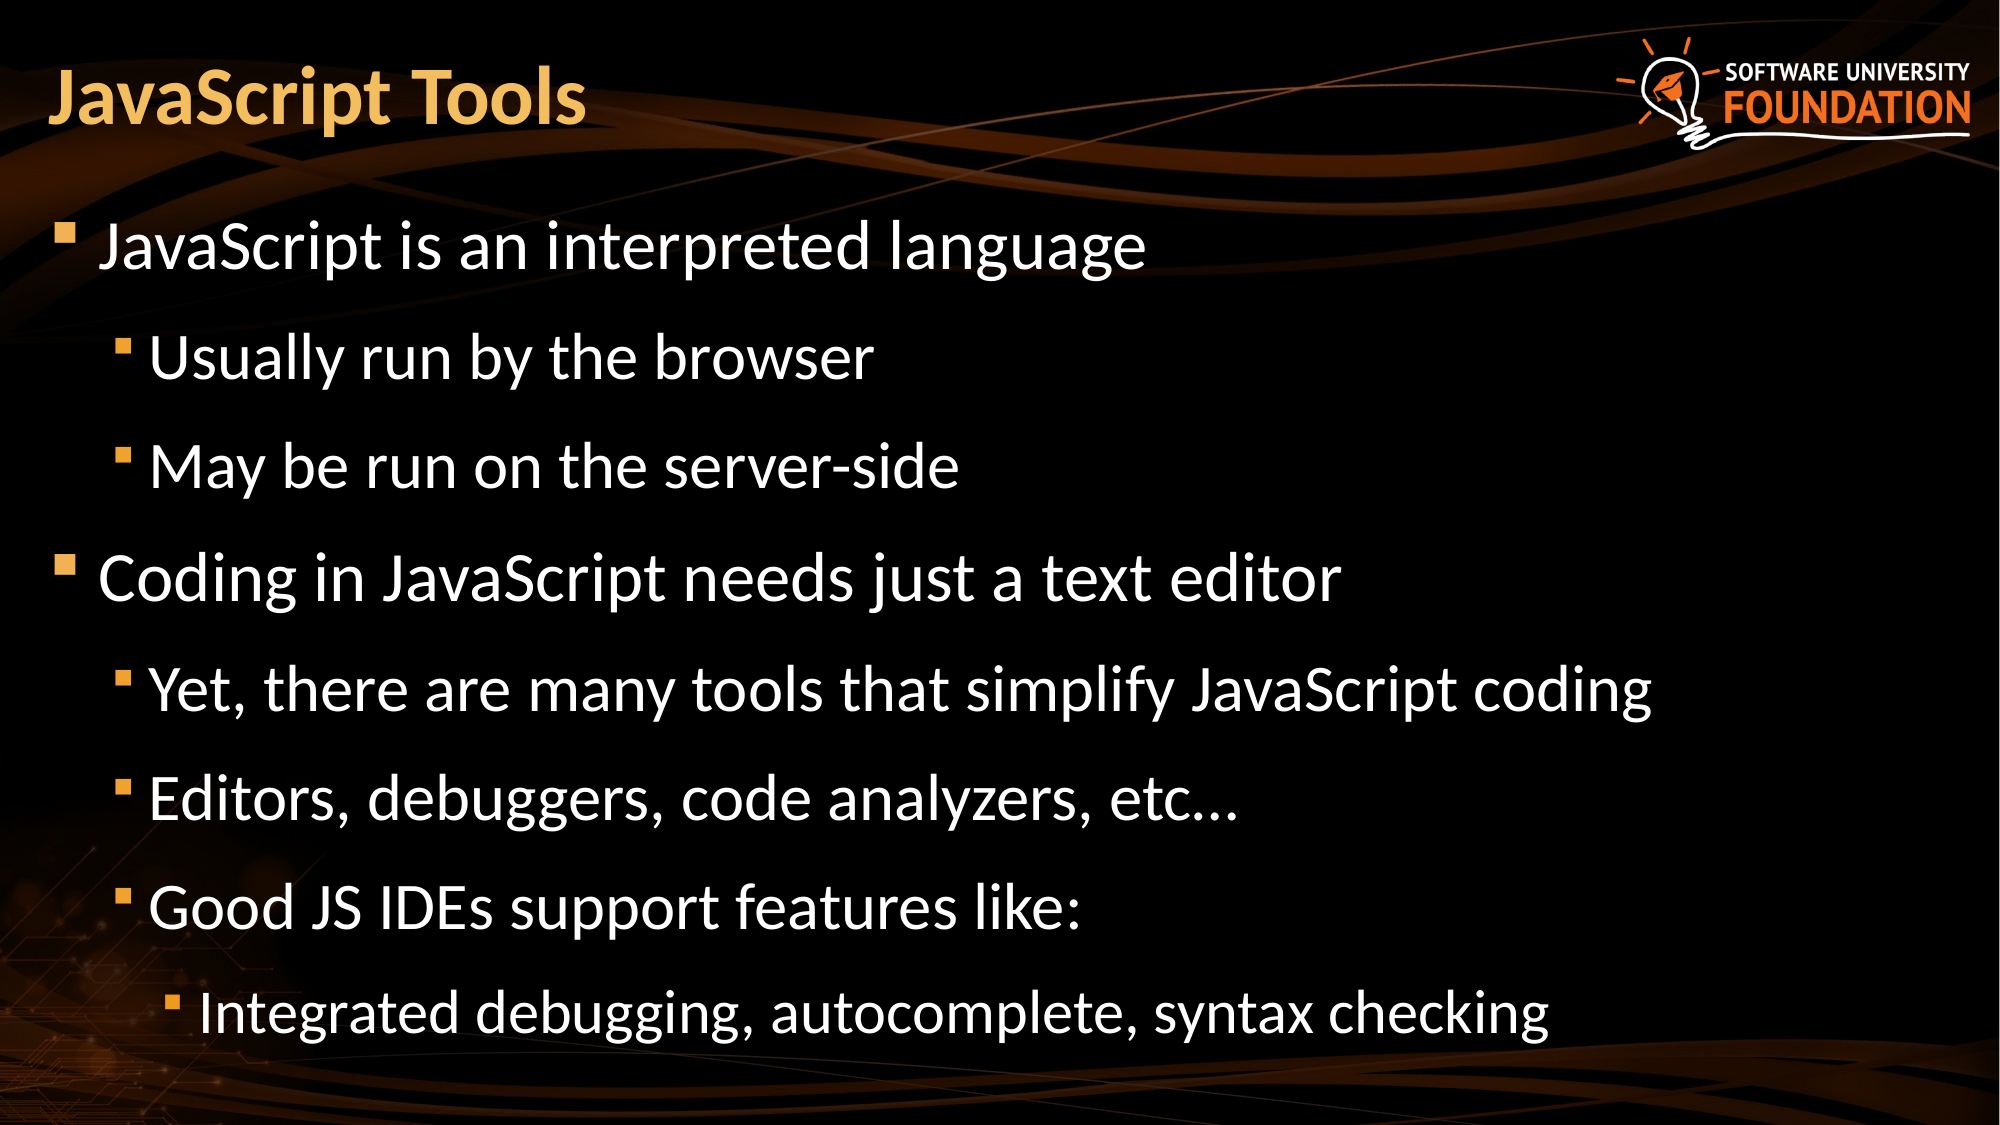

# JavaScript Tools
JavaScript is an interpreted language
Usually run by the browser
May be run on the server-side
Coding in JavaScript needs just a text editor
Yet, there are many tools that simplify JavaScript coding
Editors, debuggers, code analyzers, etc…
Good JS IDEs support features like:
Integrated debugging, autocomplete, syntax checking